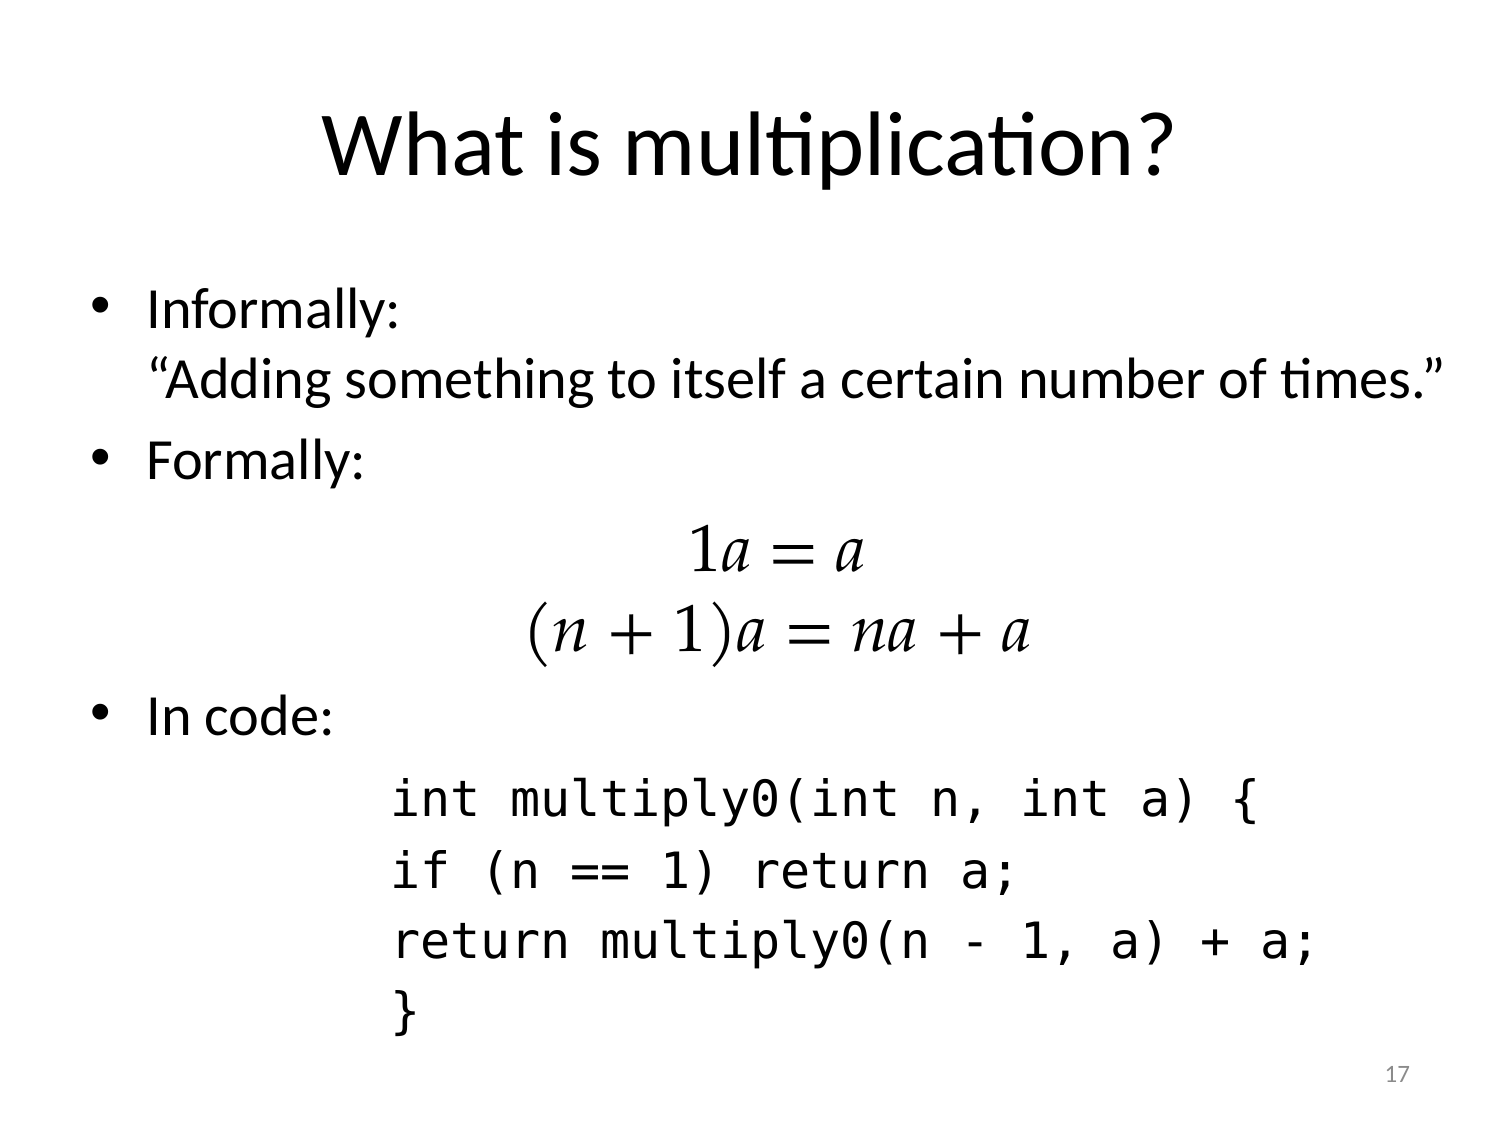

# What is multiplication?
Informally:
“Adding something to itself a certain number of times.”
Formally:
1a = a
(n + 1)a = na + a
In code:
		int multiply0(int n, int a) {
    		if (n == 1) return a;
    		return multiply0(n - 1, a) + a;
		}

17